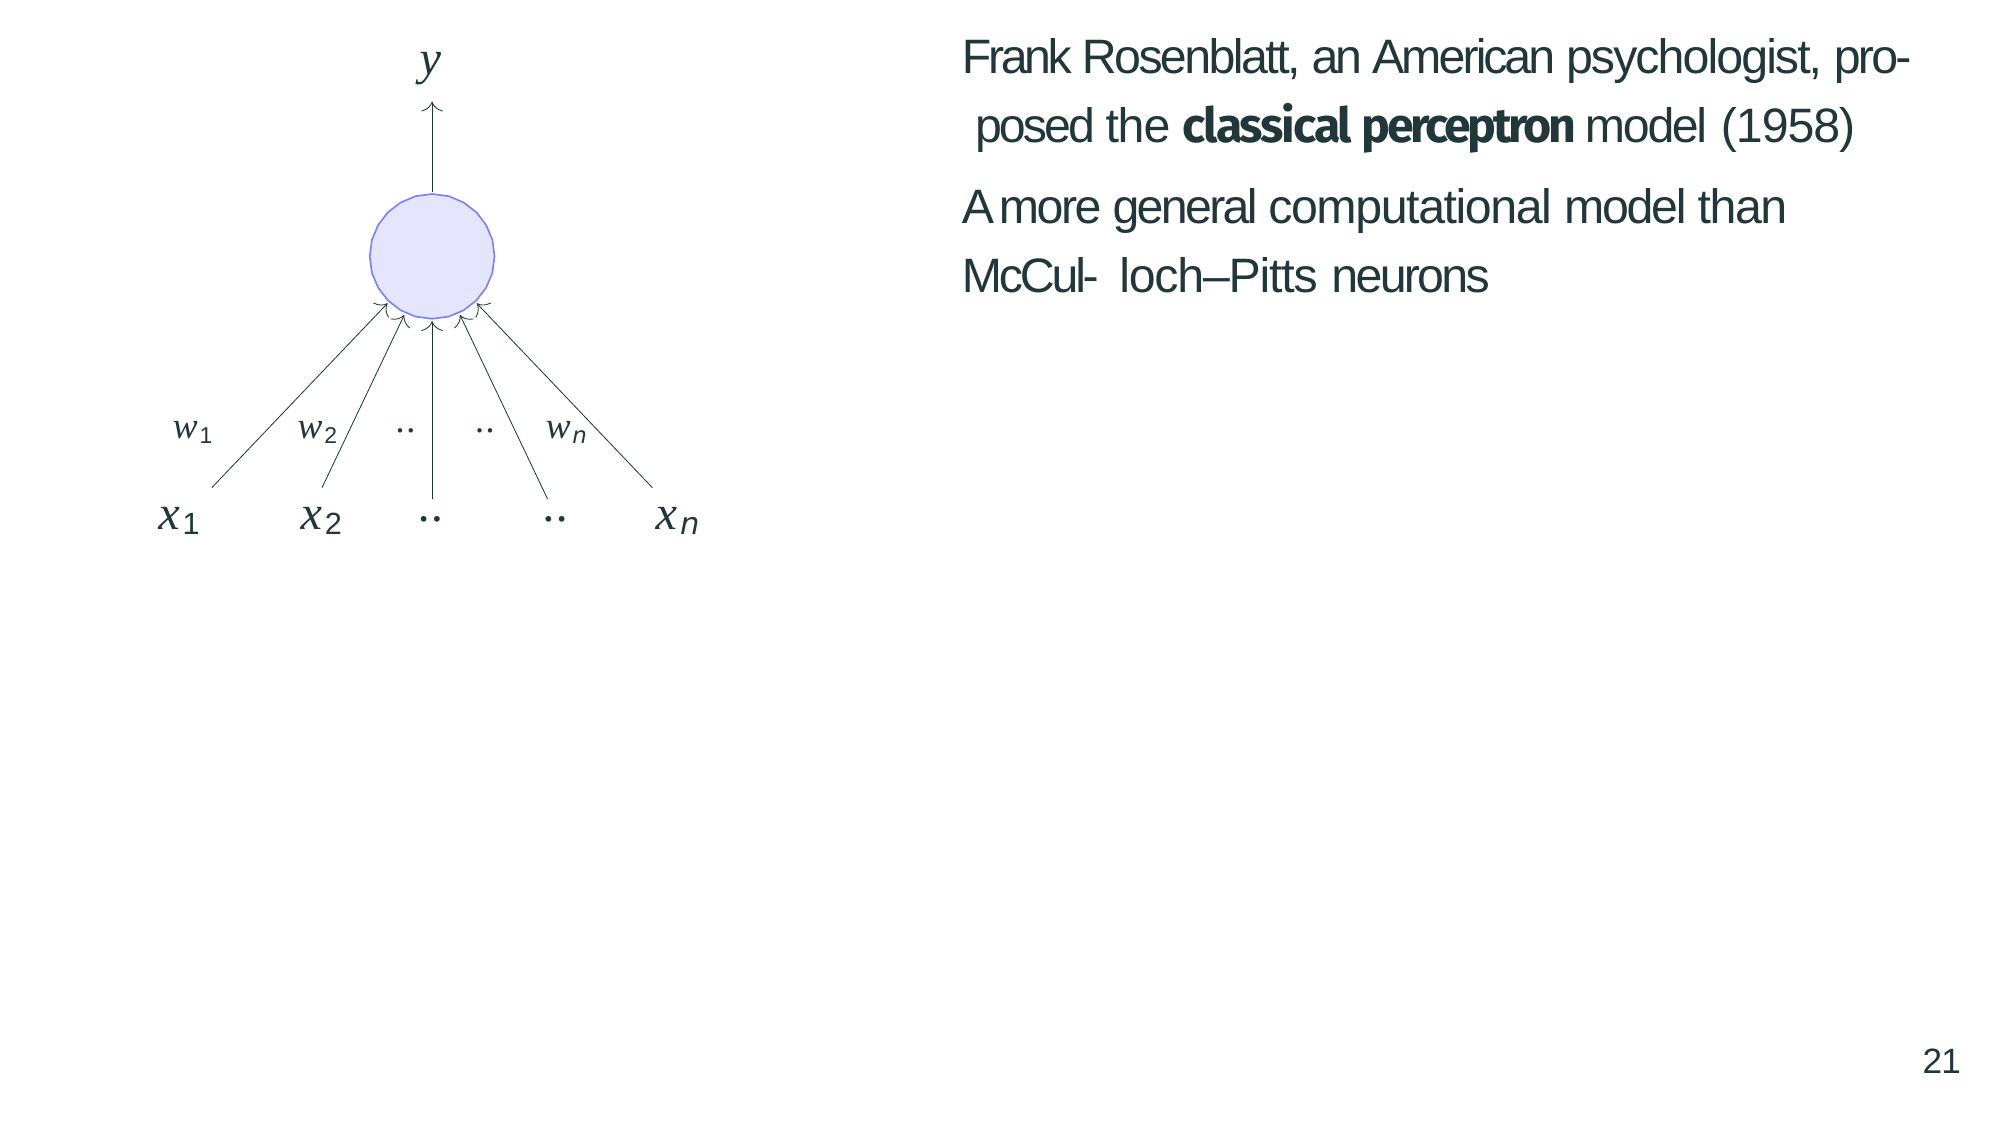

Frank Rosenblatt, an American psychologist, pro-  posed the classical perceptron model (1958)
A more general computational model than McCul-  loch–Pitts neurons
y

..	..
w1
w2
wn
..
..
x1	x2
xn
21